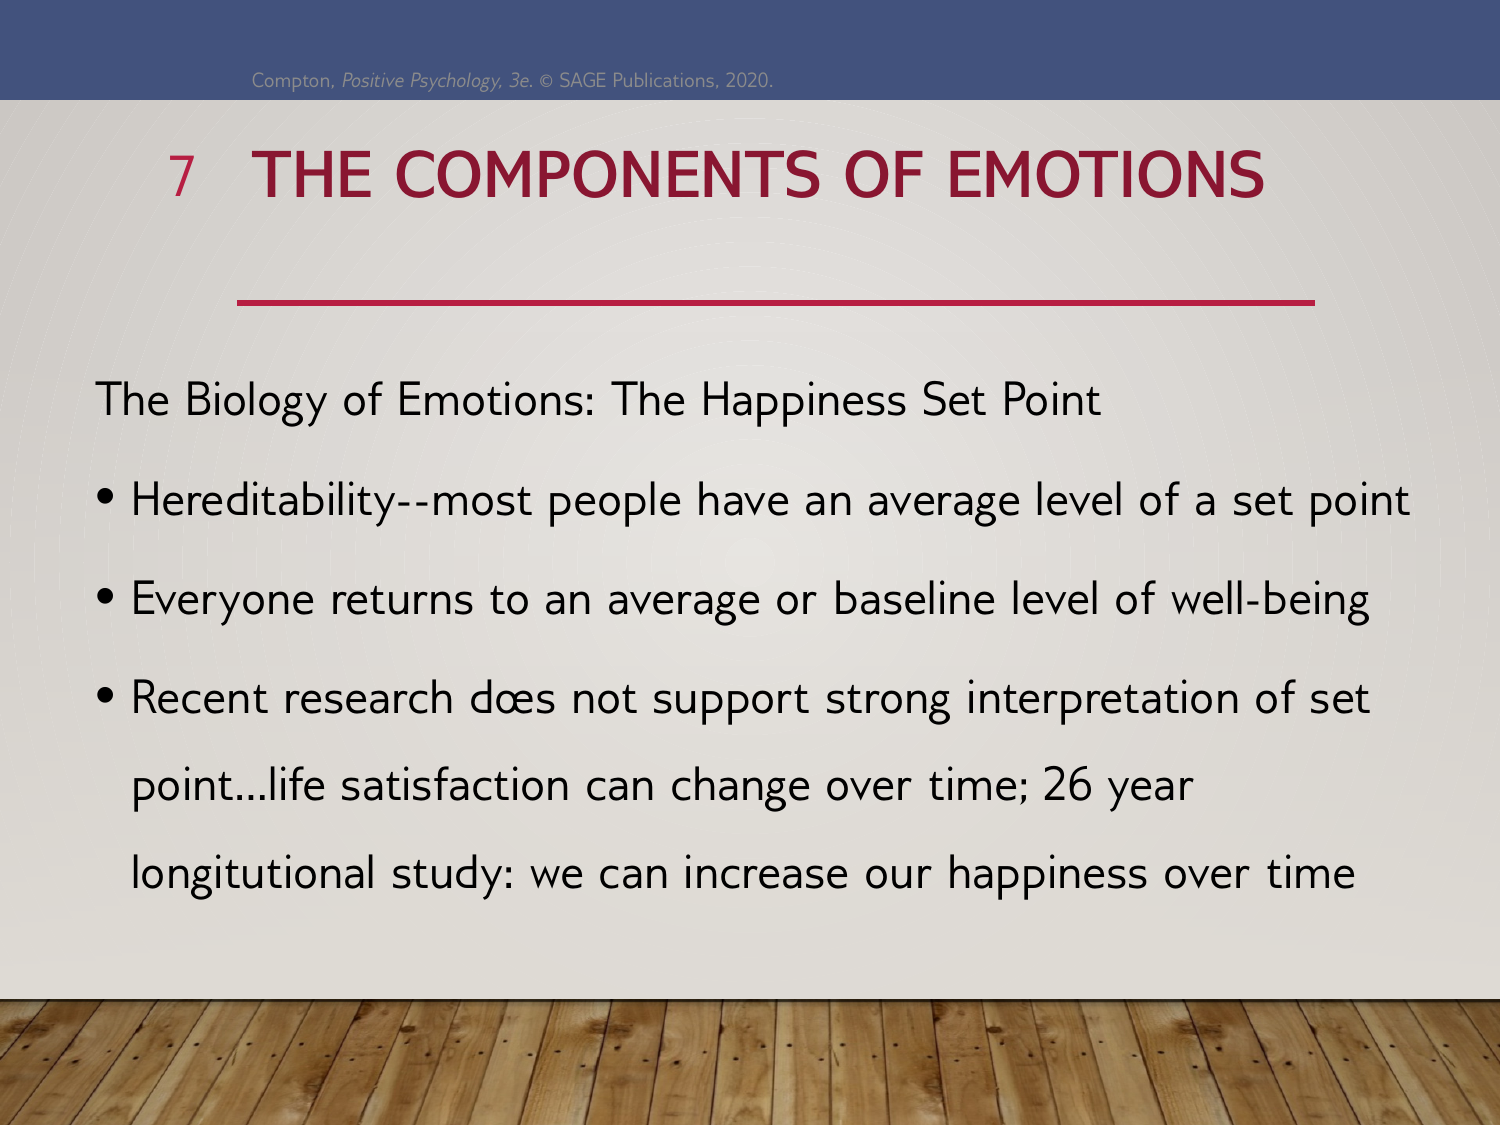

Compton, Positive Psychology, 3e. © SAGE Publications, 2020.
7
# The Components of Emotions
The Biology of Emotions: The Happiness Set Point
Hereditability--most people have an average level of a set point
Everyone returns to an average or baseline level of well-being
Recent research does not support strong interpretation of set point…life satisfaction can change over time; 26 year longitutional study: we can increase our happiness over time